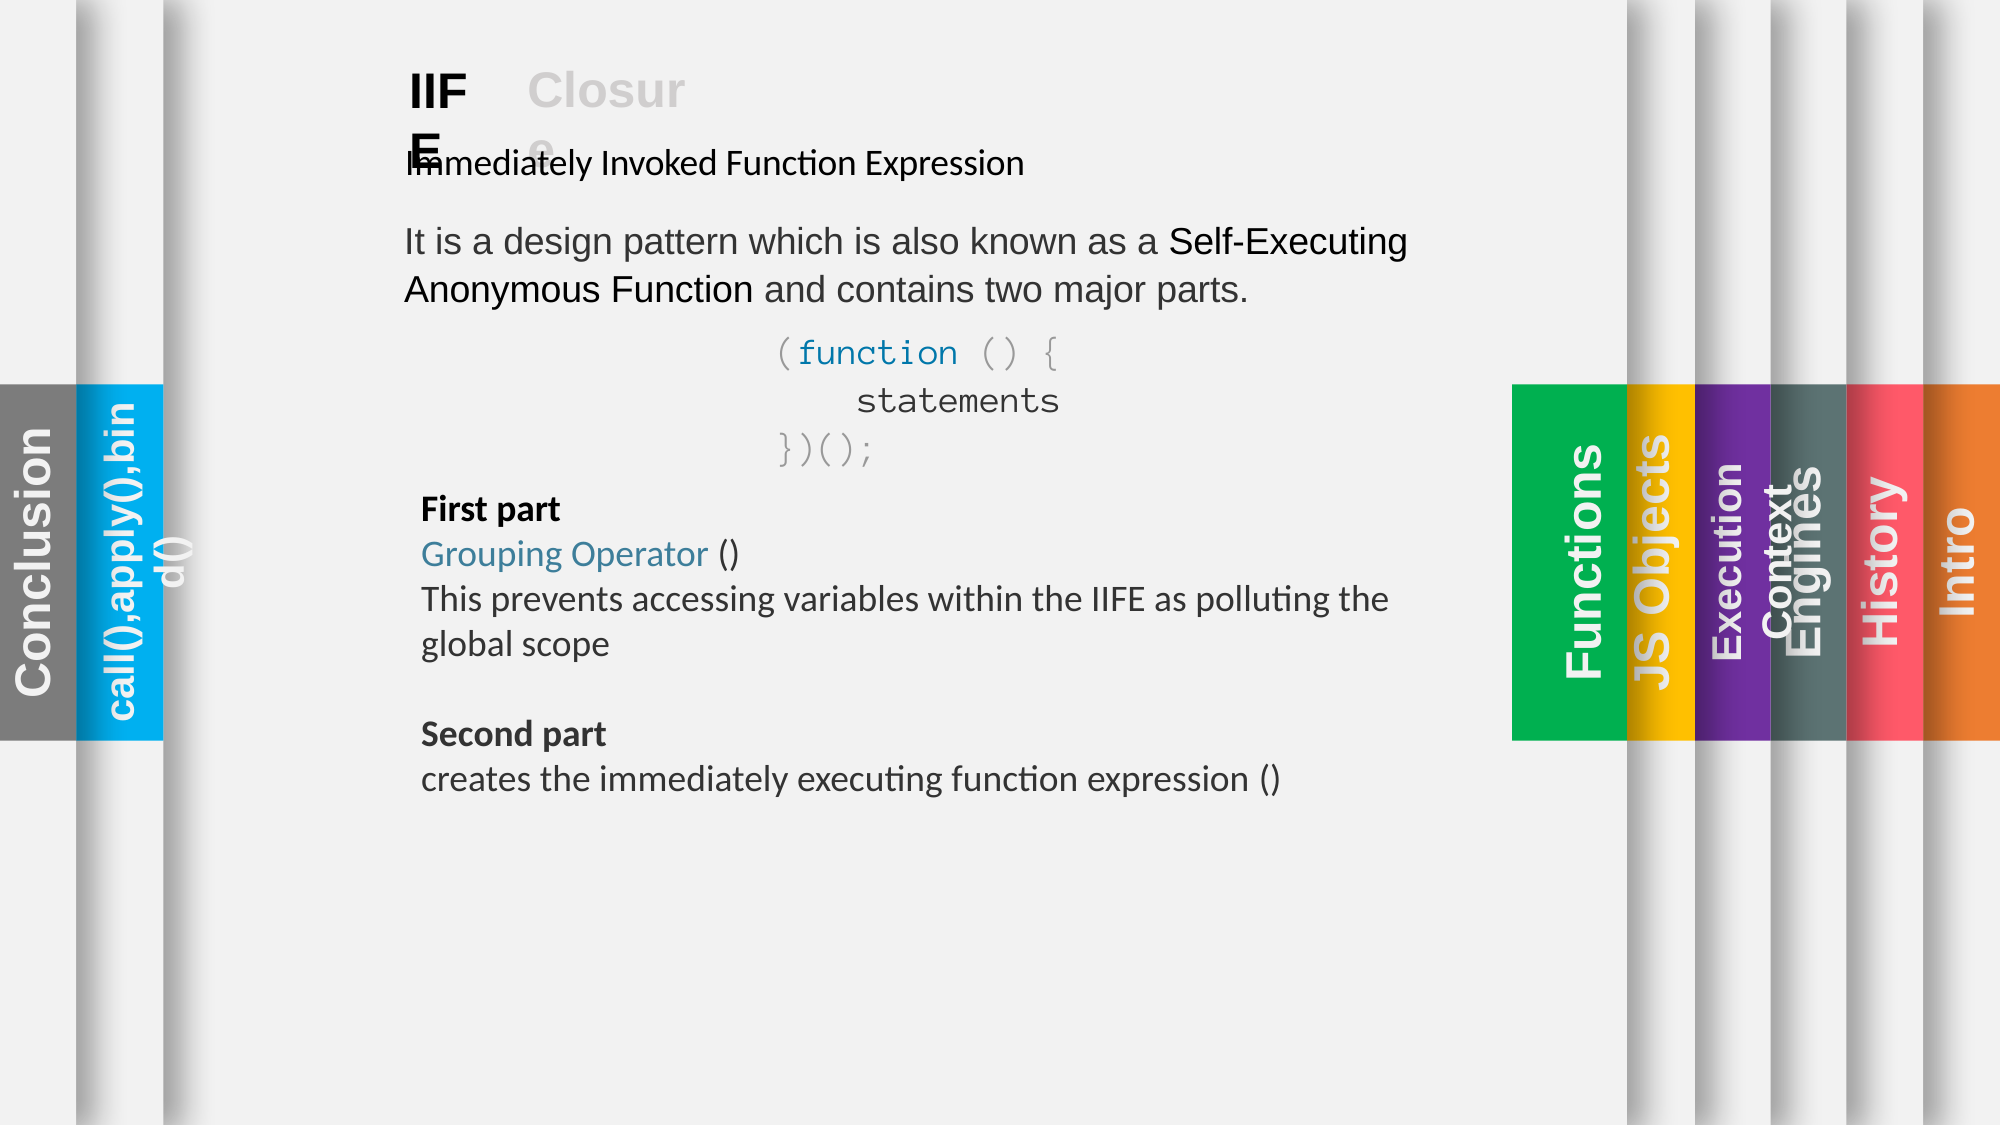

Engines

History

Intro

Conclusion

call(),apply(),bind()

Functions

JS Objects

Execution Context
Closure
IIFE
Immediately Invoked Function Expression
It is a design pattern which is also known as a Self-Executing Anonymous Function and contains two major parts.
(function () {
    statements
})();
First part
Grouping Operator ()
This prevents accessing variables within the IIFE as polluting the global scope

Second part
creates the immediately executing function expression ()